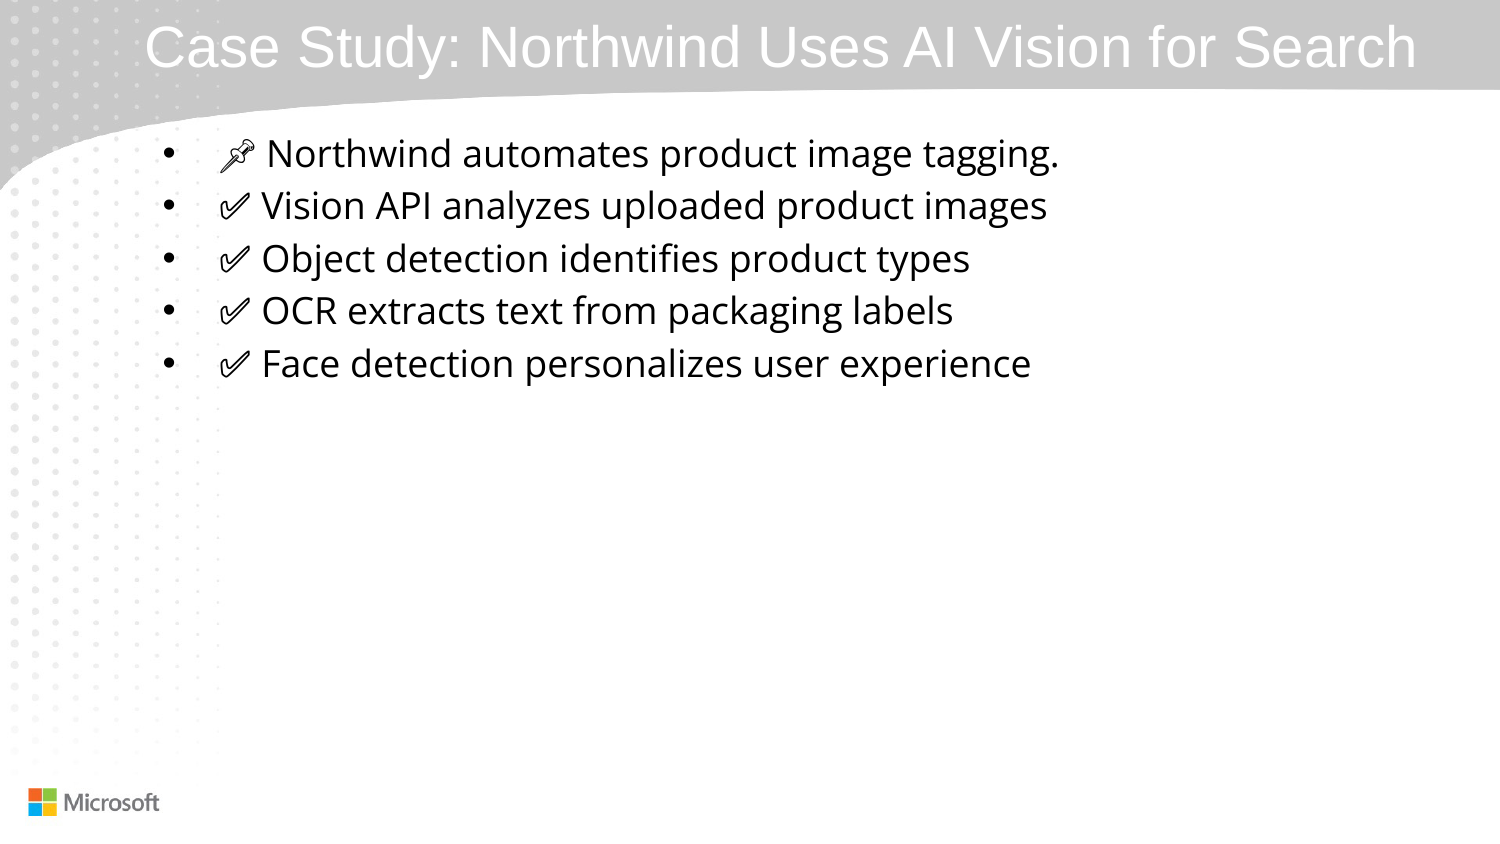

# Case Study: Northwind Uses AI Vision for Search
📌 Northwind automates product image tagging.
✅ Vision API analyzes uploaded product images
✅ Object detection identifies product types
✅ OCR extracts text from packaging labels
✅ Face detection personalizes user experience